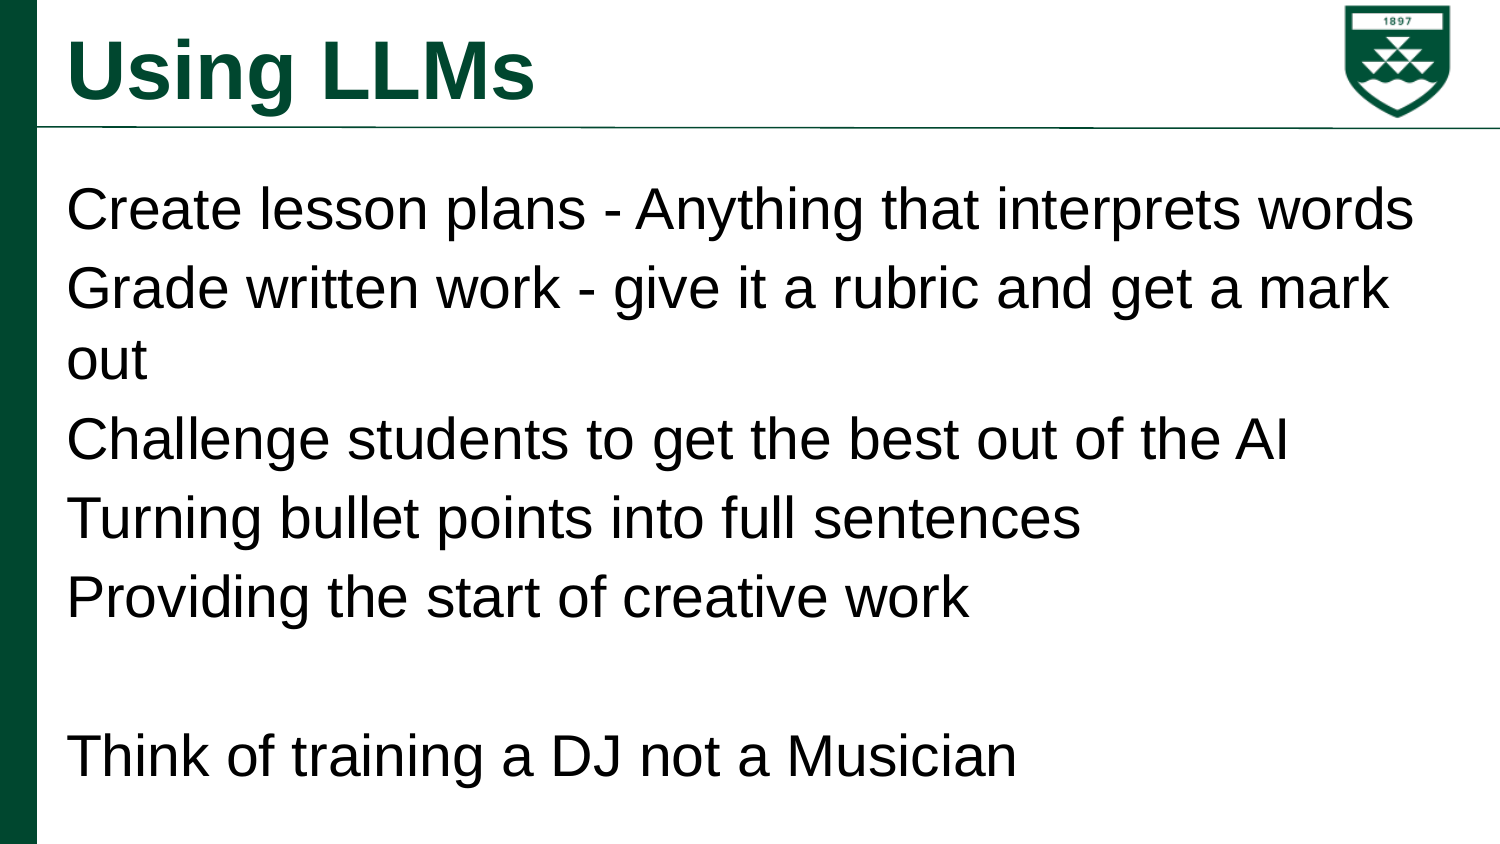

# Using LLMs
Create lesson plans - Anything that interprets words
Grade written work - give it a rubric and get a mark out
Challenge students to get the best out of the AI
Turning bullet points into full sentences
Providing the start of creative work

Think of training a DJ not a Musician